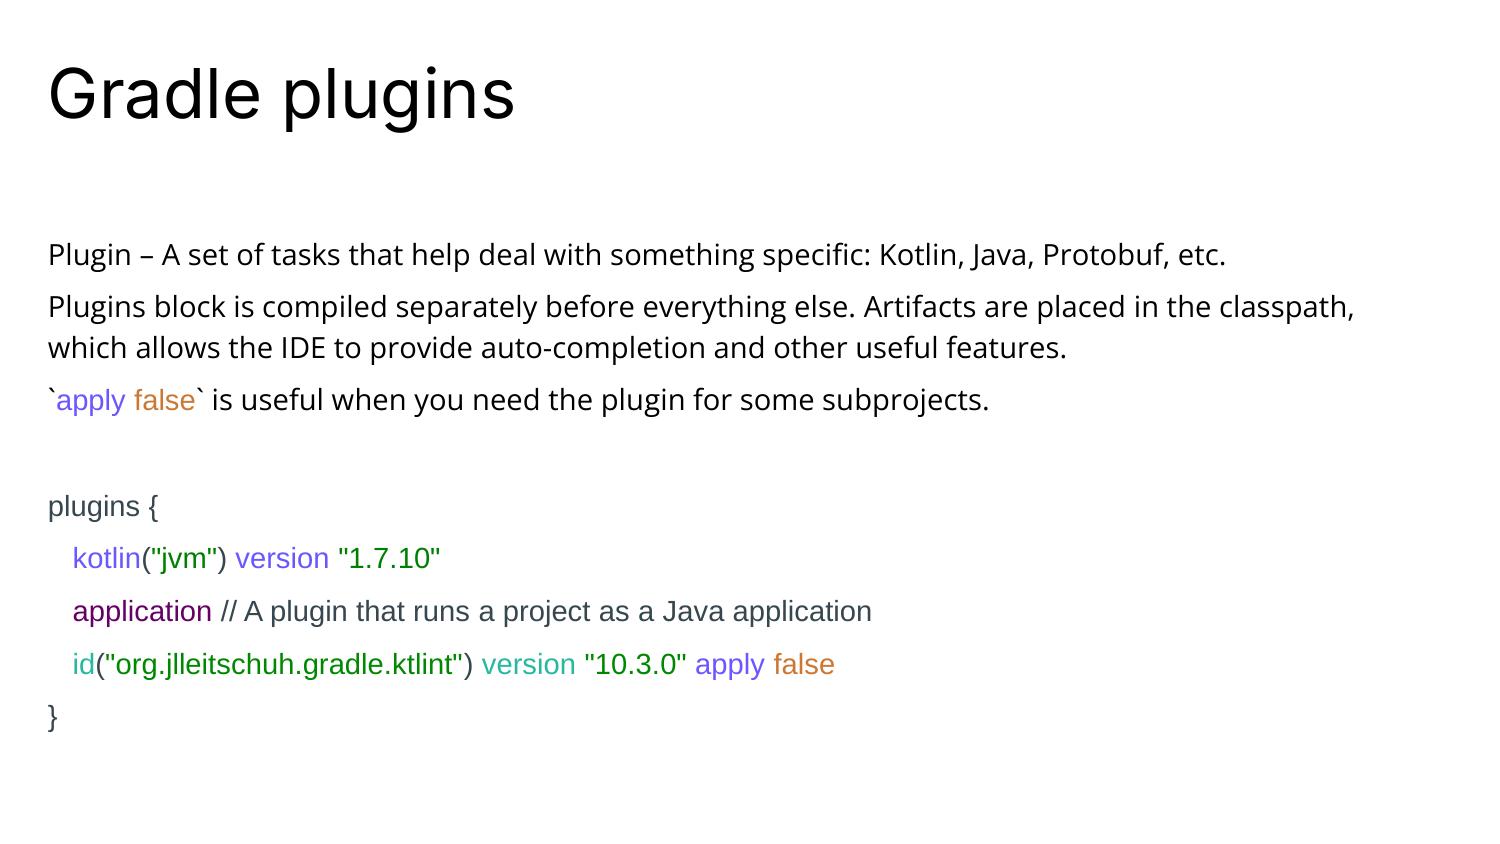

# Gradle plugins
Plugin – A set of tasks that help deal with something specific: Kotlin, Java, Protobuf, etc.
Plugins block is compiled separately before everything else. Artifacts are placed in the classpath, which allows the IDE to provide auto-completion and other useful features.
`apply false` is useful when you need the plugin for some subprojects.

plugins {
   kotlin("jvm") version "1.7.10"
   application // A plugin that runs a project as a Java application
   id("org.jlleitschuh.gradle.ktlint") version "10.3.0" apply false
}